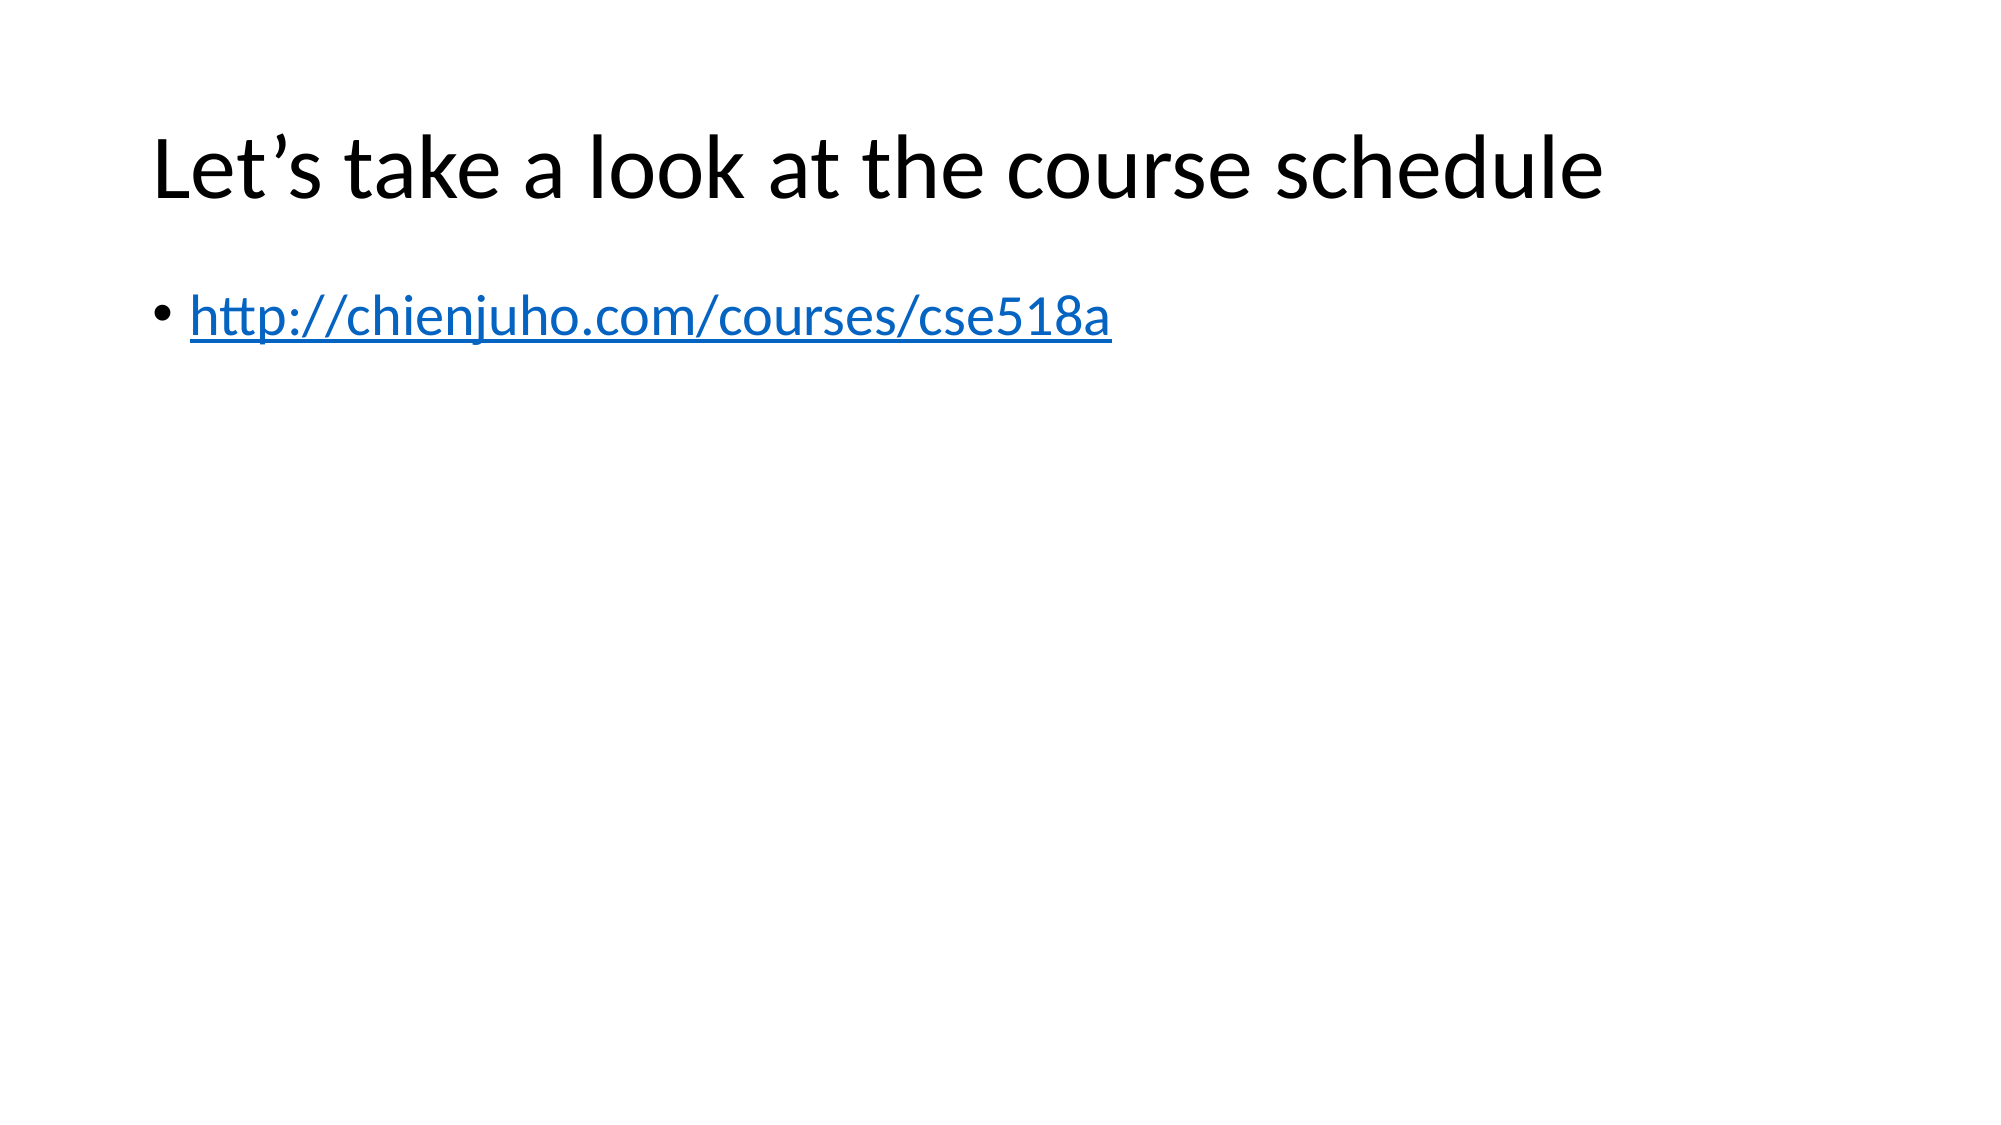

# Let’s take a look at the course schedule
http://chienjuho.com/courses/cse518a